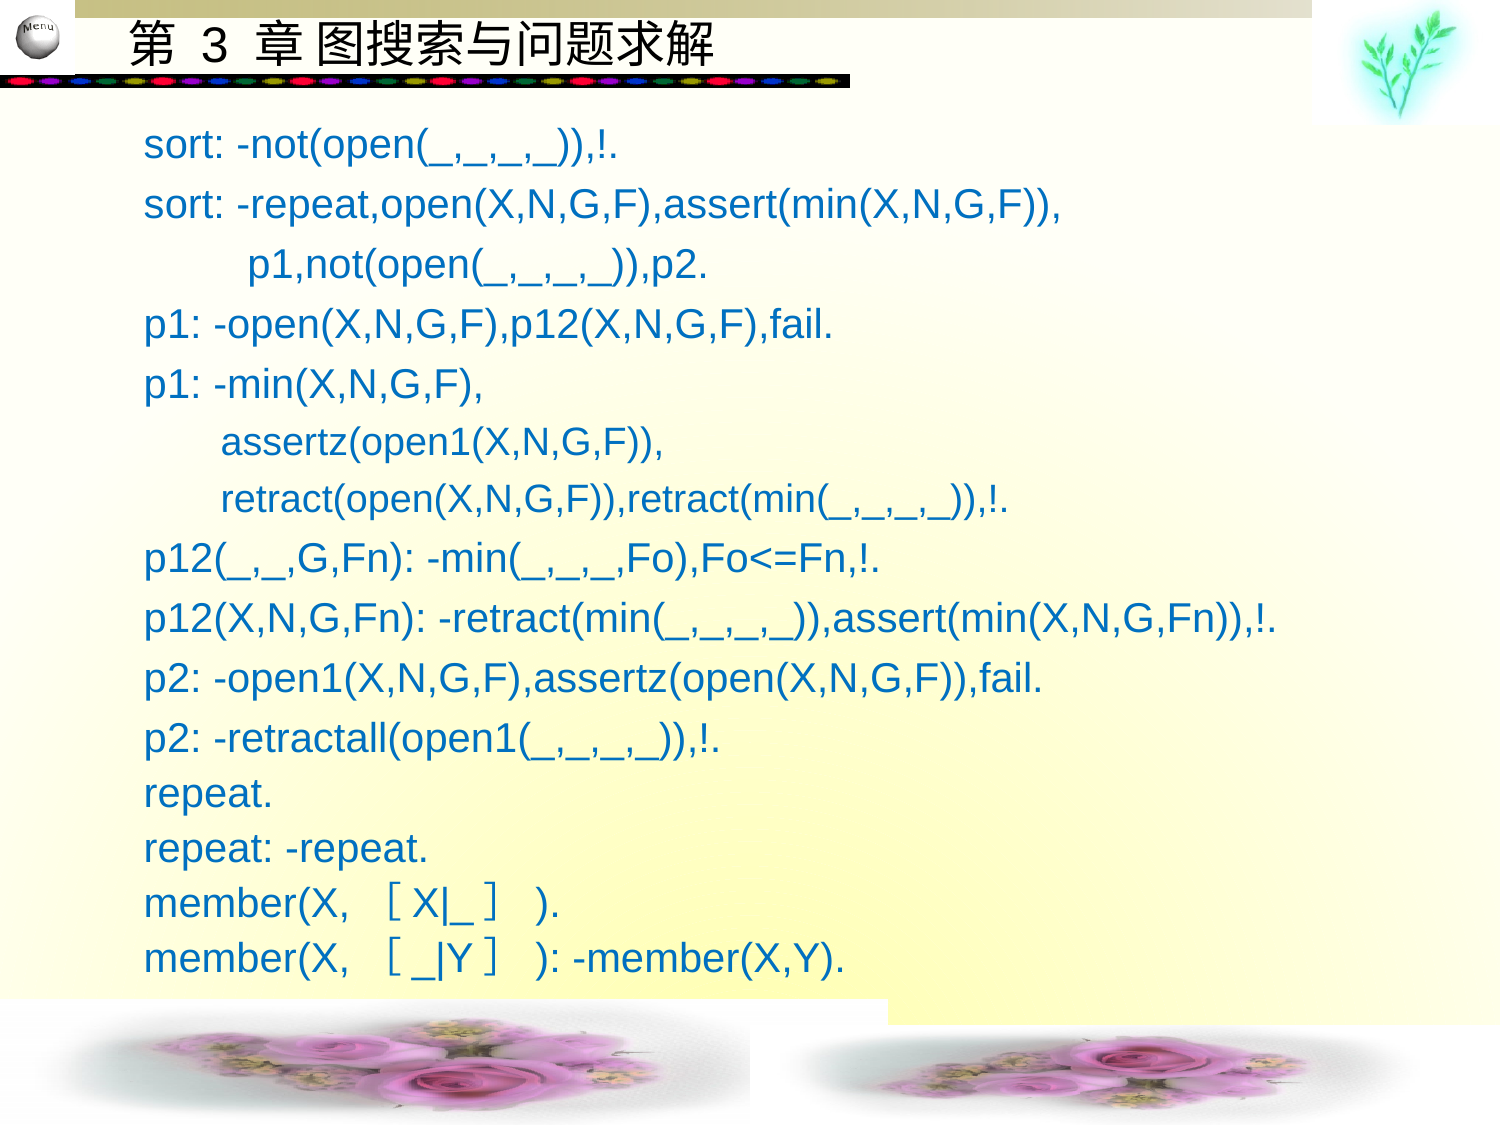

sort: -not(open(_,_,_,_)),!.
sort: -repeat,open(X,N,G,F),assert(min(X,N,G,F)),
         p1,not(open(_,_,_,_)),p2.
p1: -open(X,N,G,F),p12(X,N,G,F),fail.
p1: -min(X,N,G,F),
       assertz(open1(X,N,G,F)),
       retract(open(X,N,G,F)),retract(min(_,_,_,_)),!.
p12(_,_,G,Fn): -min(_,_,_,Fo),Fo<=Fn,!.
p12(X,N,G,Fn): -retract(min(_,_,_,_)),assert(min(X,N,G,Fn)),!.
p2: -open1(X,N,G,F),assertz(open(X,N,G,F)),fail.
p2: -retractall(open1(_,_,_,_)),!.
repeat.
repeat: -repeat.
member(X,［X|_］).
member(X,［_|Y］): -member(X,Y).